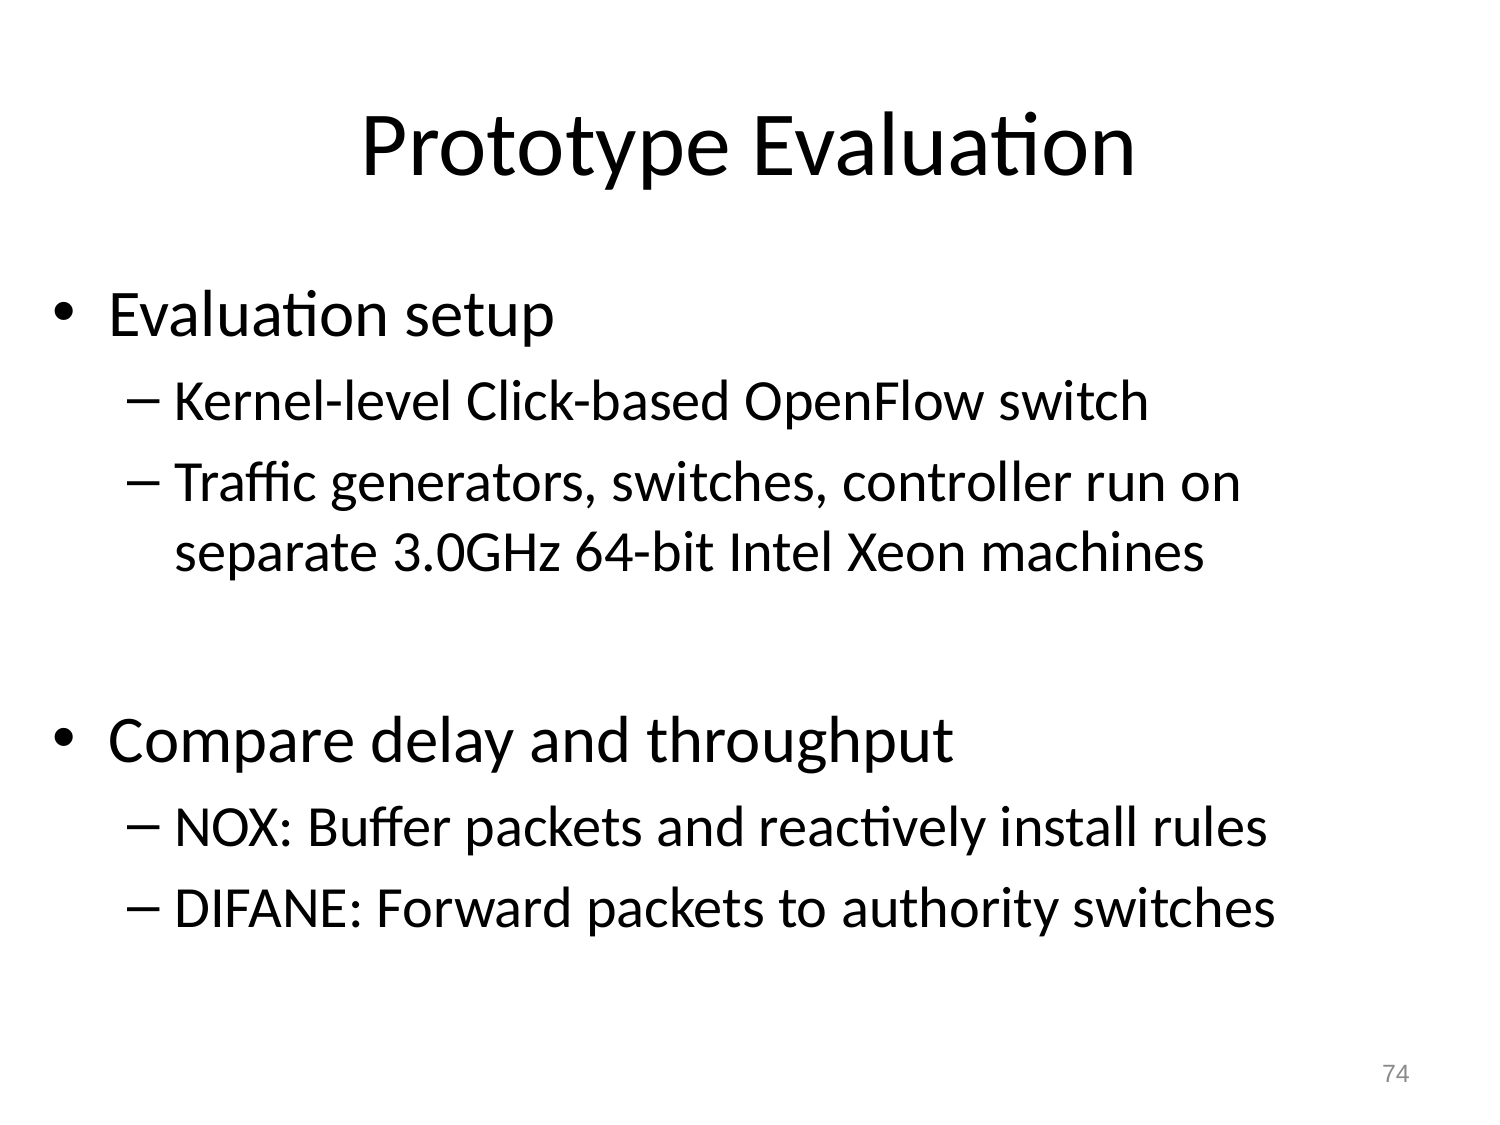

# Prototype Evaluation
Evaluation setup
Kernel-level Click-based OpenFlow switch
Traffic generators, switches, controller run on separate 3.0GHz 64-bit Intel Xeon machines

Compare delay and throughput
NOX: Buffer packets and reactively install rules
DIFANE: Forward packets to authority switches

74